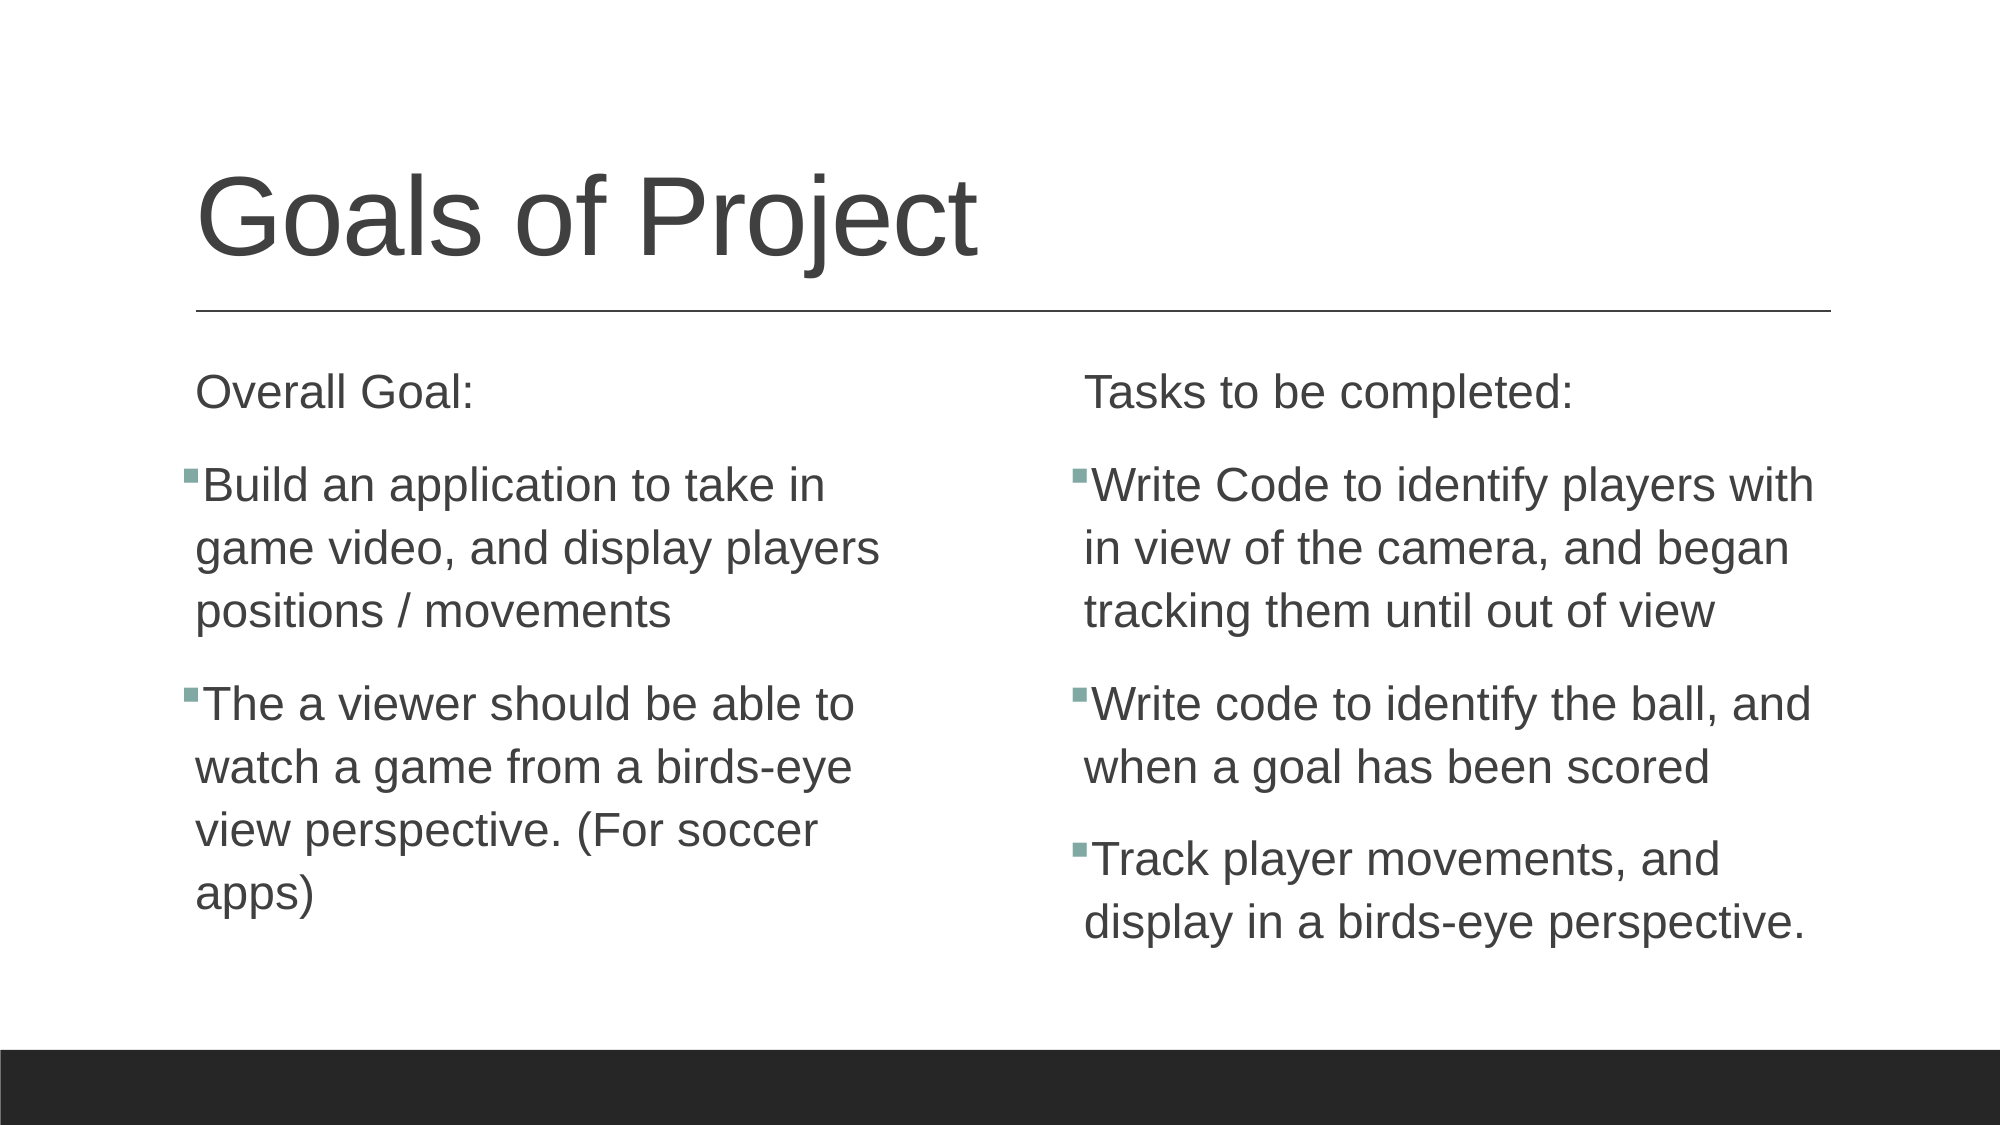

# Goals of Project
Overall Goal:
Build an application to take in game video, and display players positions / movements
The a viewer should be able to watch a game from a birds-eye view perspective. (For soccer apps)
Tasks to be completed:
Write Code to identify players with in view of the camera, and began tracking them until out of view
Write code to identify the ball, and when a goal has been scored
Track player movements, and display in a birds-eye perspective.